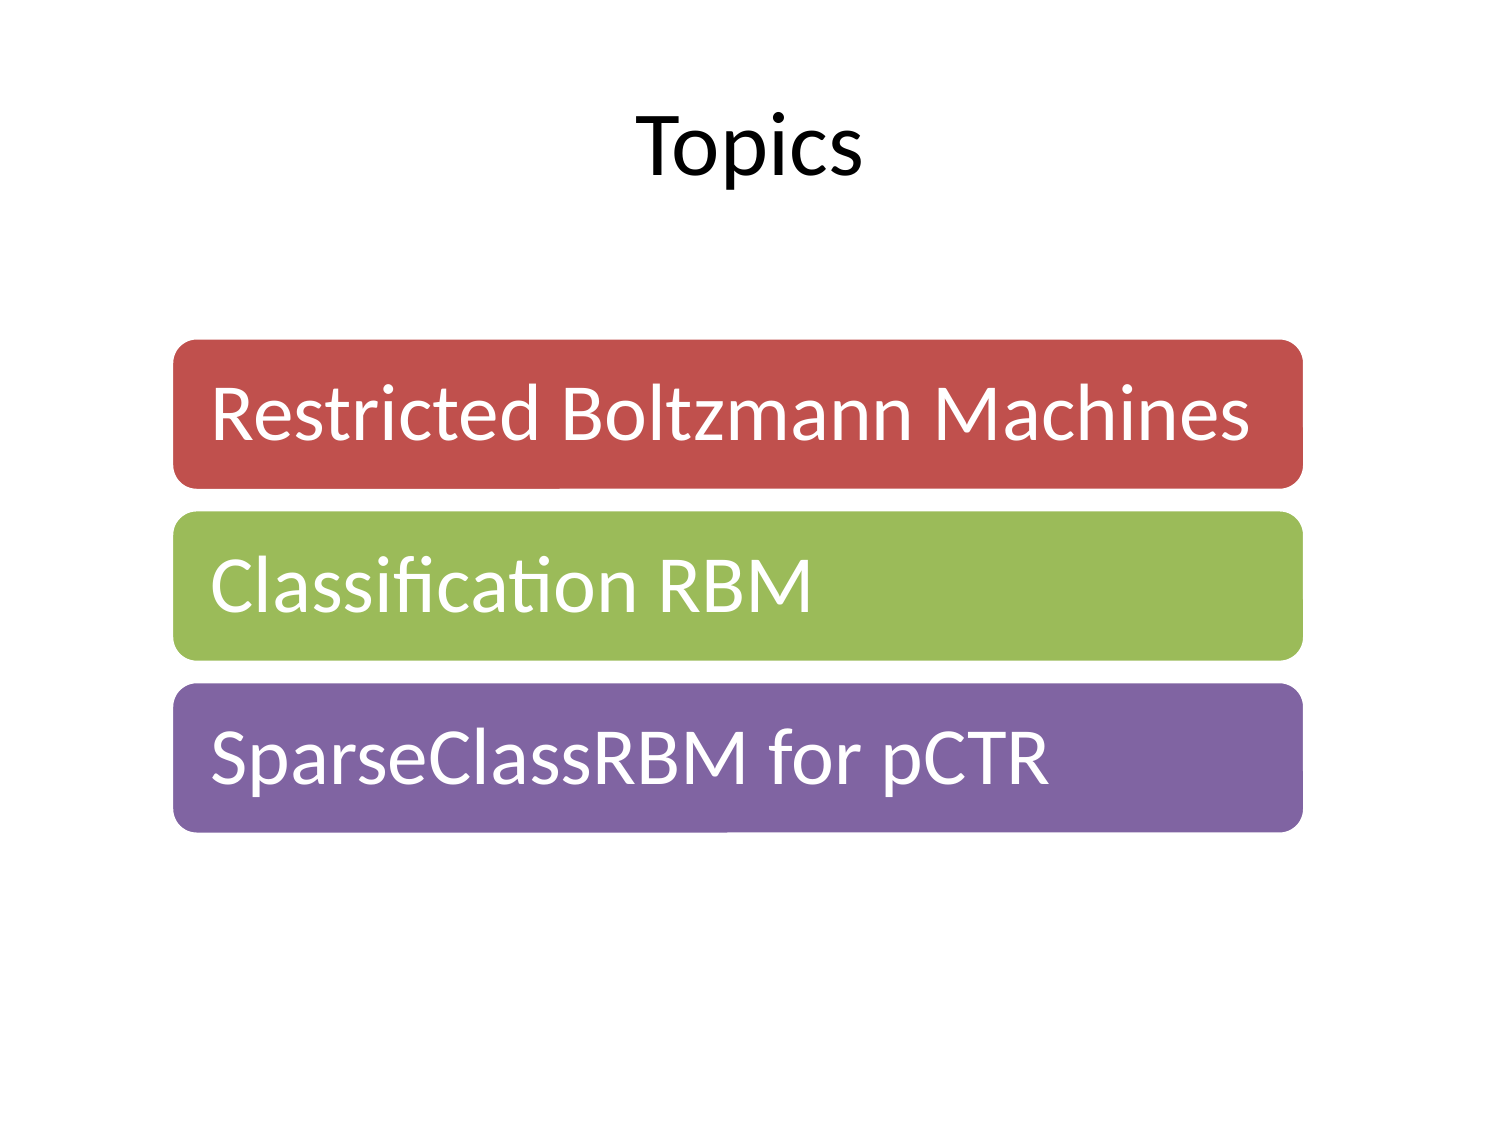

# Topics
Restricted Boltzmann Machines
Classification RBM
SparseClassRBM for pCTR